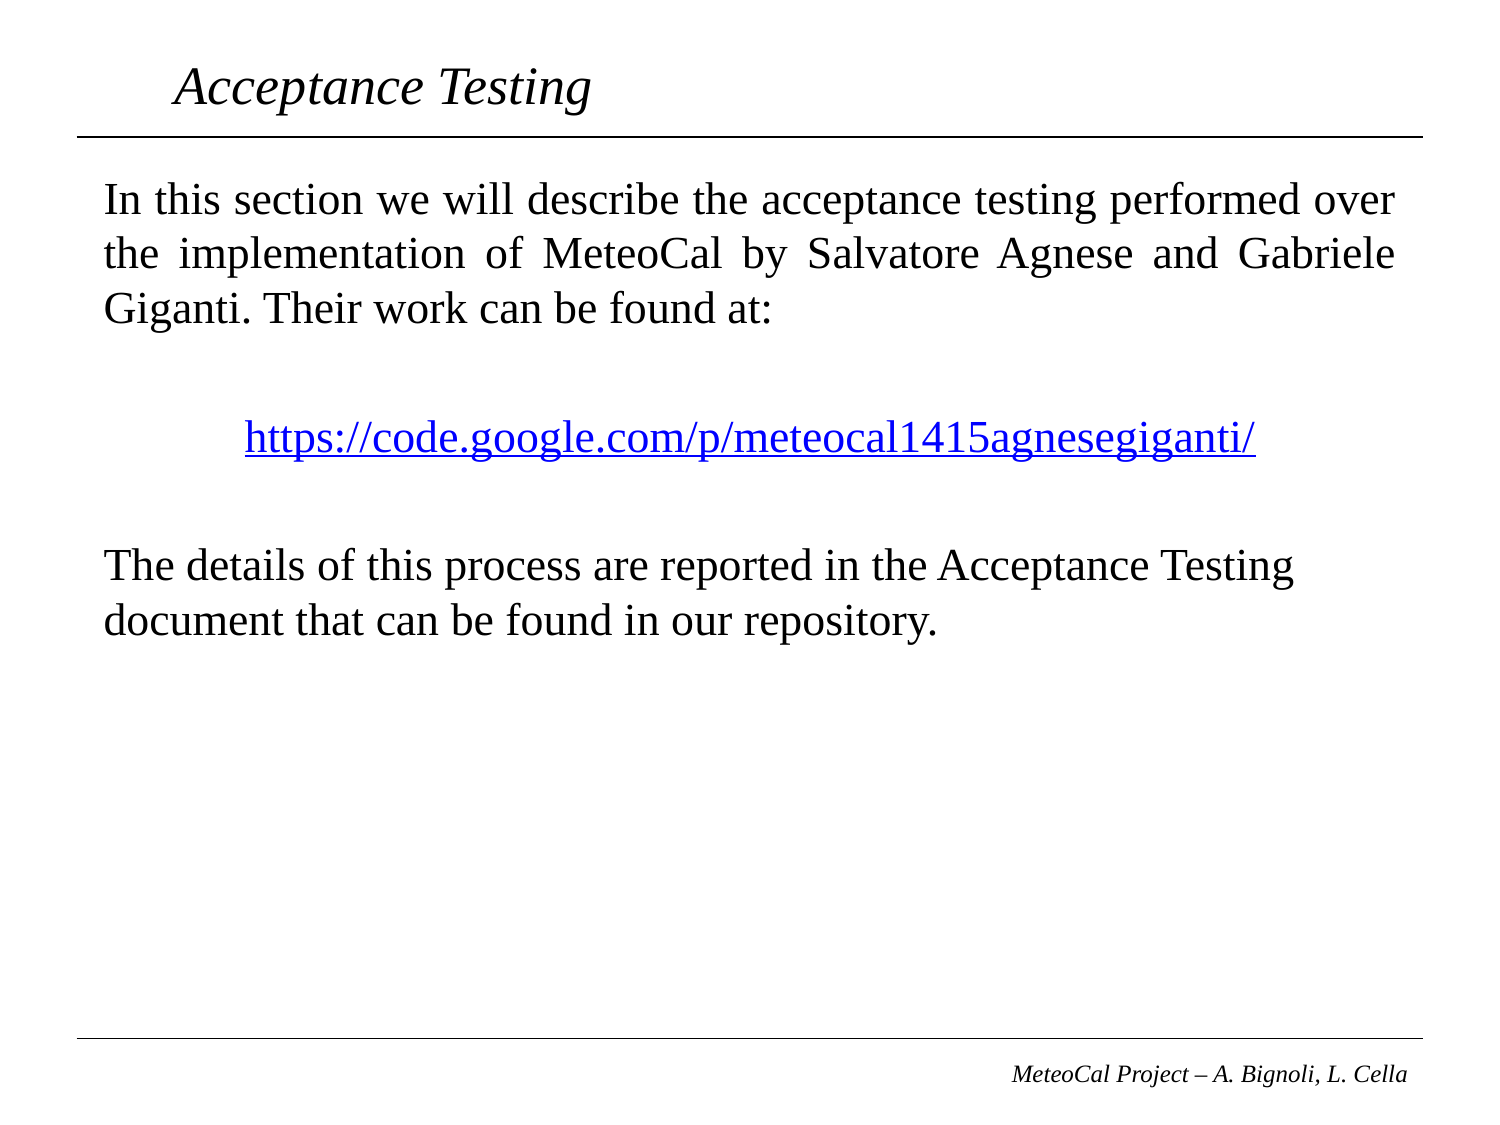

# Acceptance Testing
In this section we will describe the acceptance testing performed over the implementation of MeteoCal by Salvatore Agnese and Gabriele Giganti. Their work can be found at:

https://code.google.com/p/meteocal1415agnesegiganti/

The details of this process are reported in the Acceptance Testing document that can be found in our repository.
MeteoCal Project – A. Bignoli, L. Cella